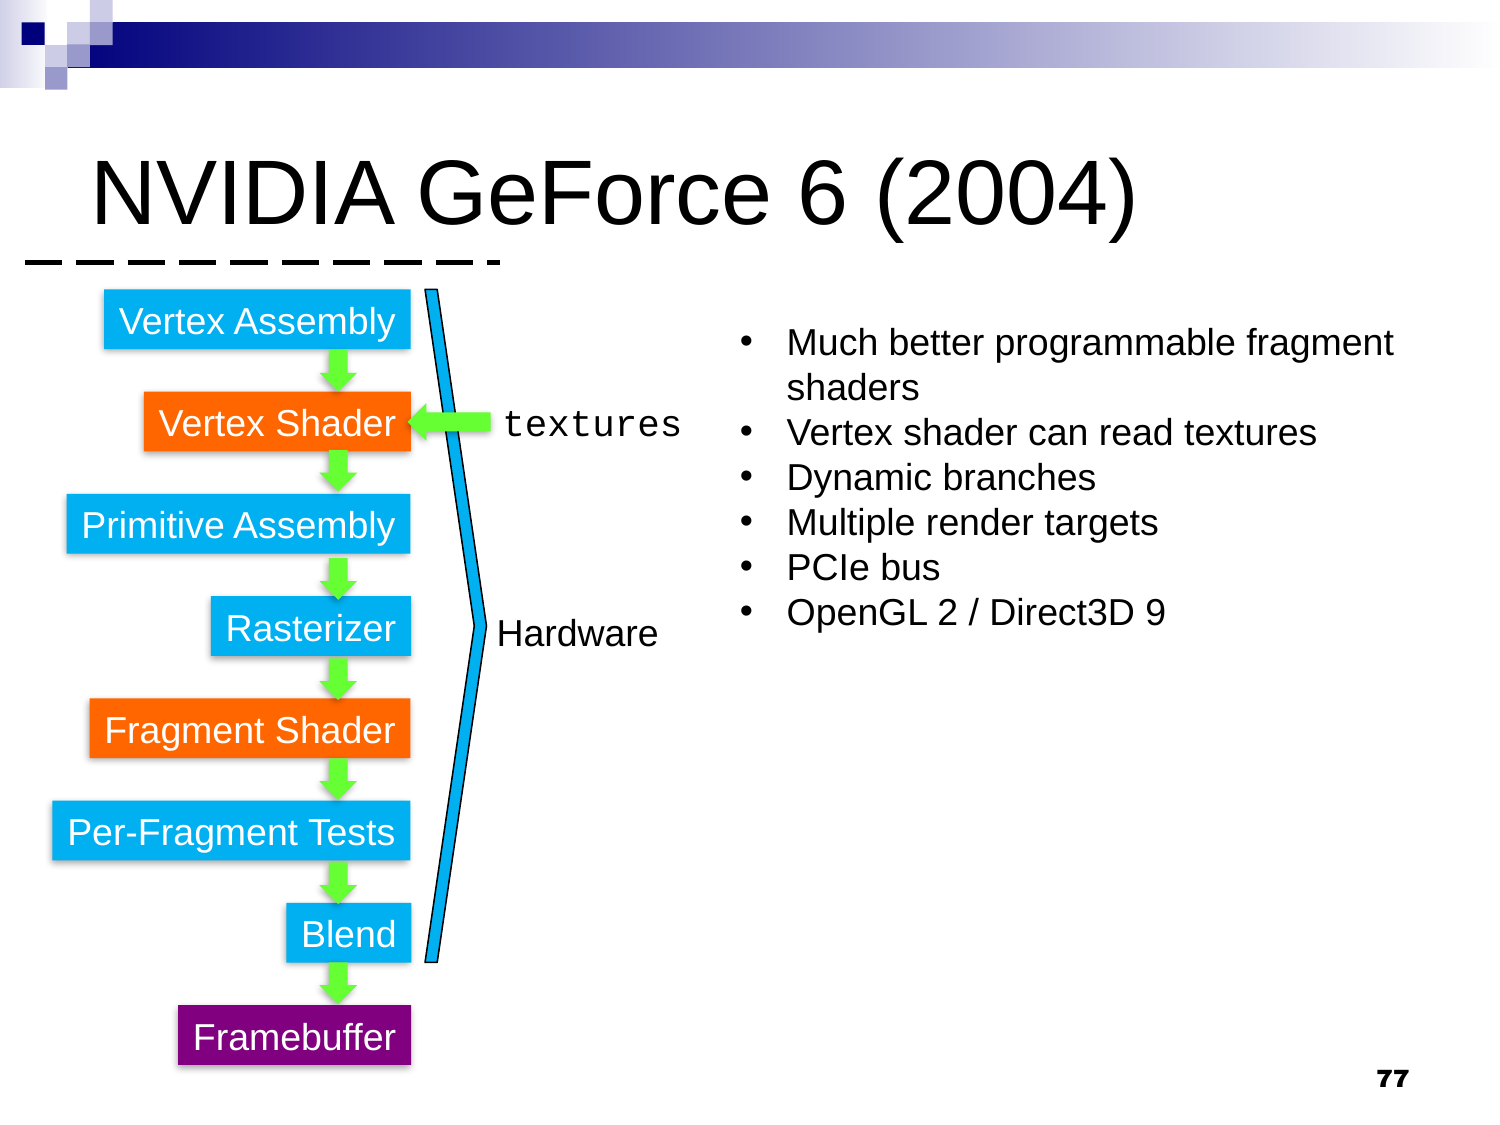

# NVIDIA GeForce 6 (2004)
Vertex Assembly

Much better programmable fragment shaders
Vertex shader can read textures
Dynamic branches
Multiple render targets
PCIe bus
OpenGL 2 / Direct3D 9

Vertex Shader
textures

Primitive Assembly

Rasterizer
Hardware

Fragment Shader

Per-Fragment Tests

Blend

Framebuffer
77